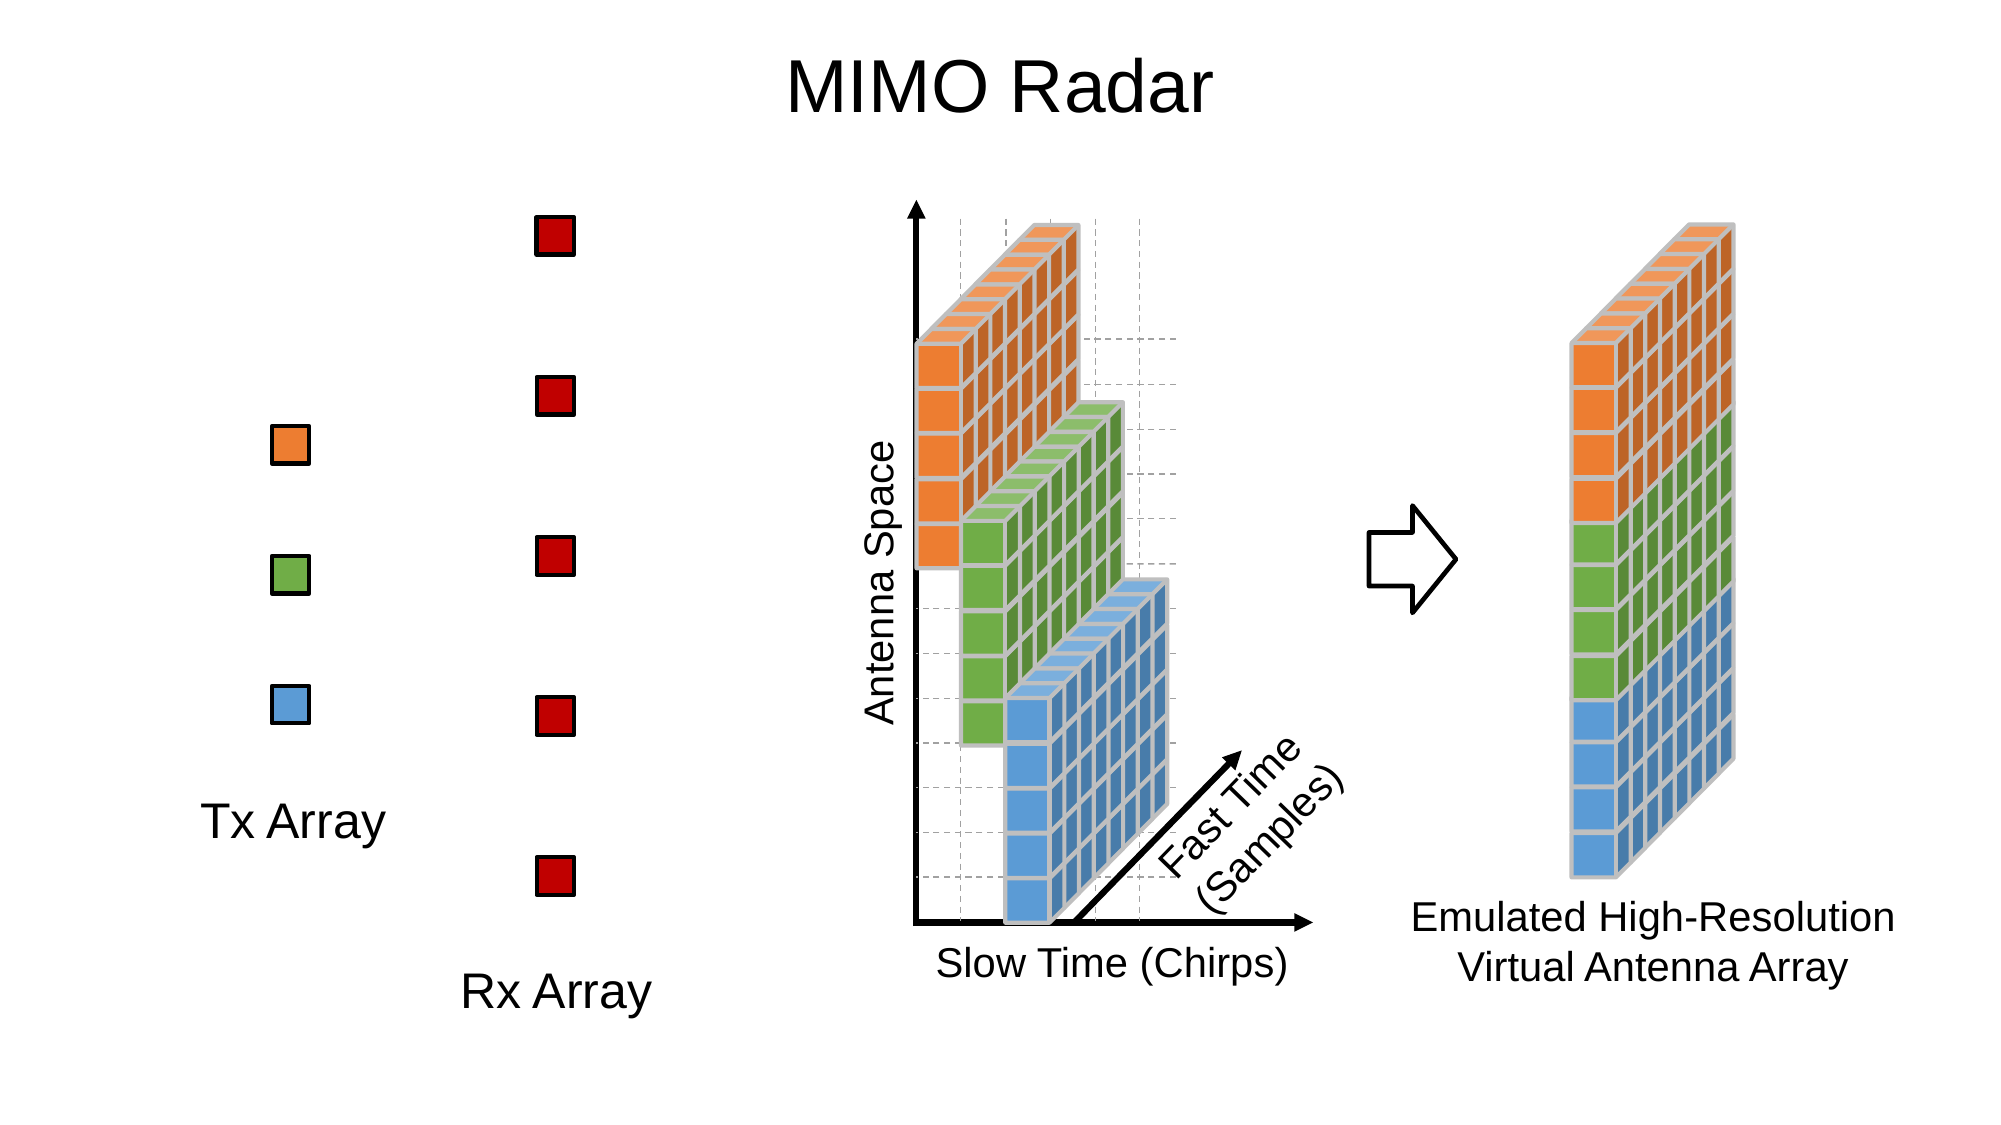

MIMO Radar

Emulated High-Resolution
Virtual Antenna Array

Antenna Space

Fast Time
(Samples)
Tx Array

Slow Time (Chirps)
Rx Array